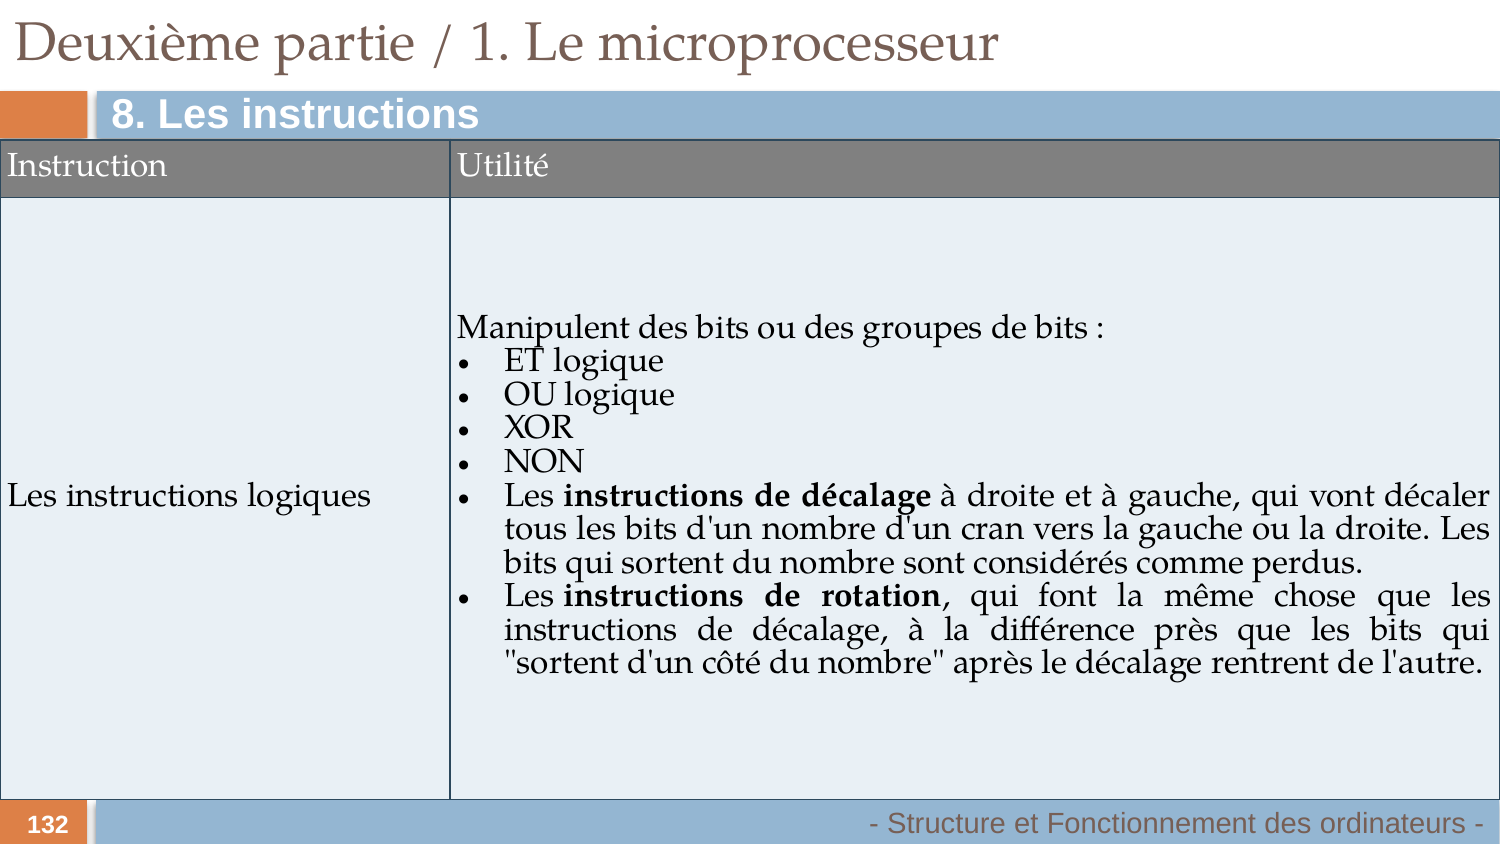

# Deuxième partie / 1. Le microprocesseur
8. Les instructions
| Instruction | Utilité |
| --- | --- |
| Les instructions logiques | Manipulent des bits ou des groupes de bits : ET logique OU logique XOR NON Les instructions de décalage à droite et à gauche, qui vont décaler tous les bits d'un nombre d'un cran vers la gauche ou la droite. Les bits qui sortent du nombre sont considérés comme perdus. Les instructions de rotation, qui font la même chose que les instructions de décalage, à la différence près que les bits qui "sortent d'un côté du nombre" après le décalage rentrent de l'autre. |

- Structure et Fonctionnement des ordinateurs -